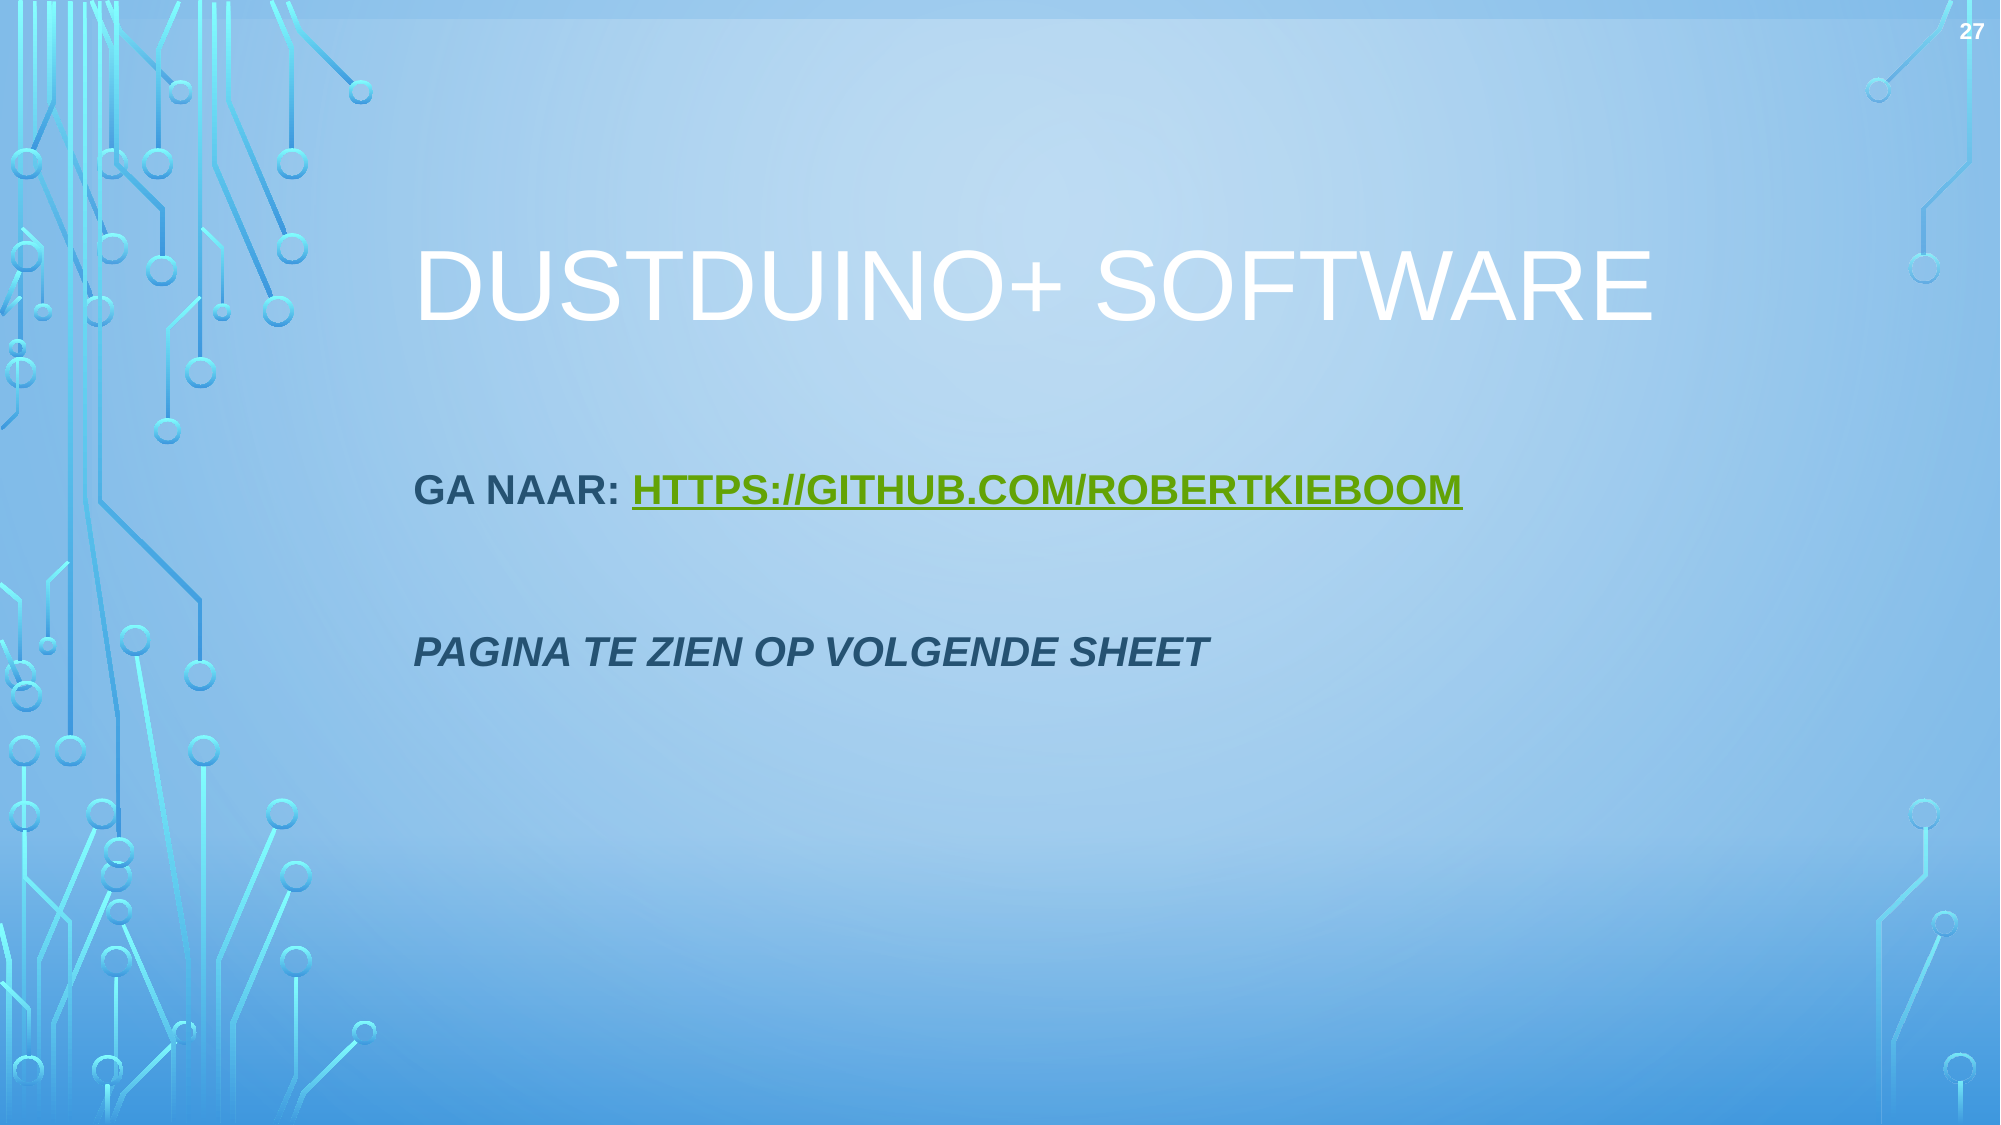

27
# Dustduino+ software

Ga naar: https://github.com/RobertKieboom

Pagina te zien op volgende sheet